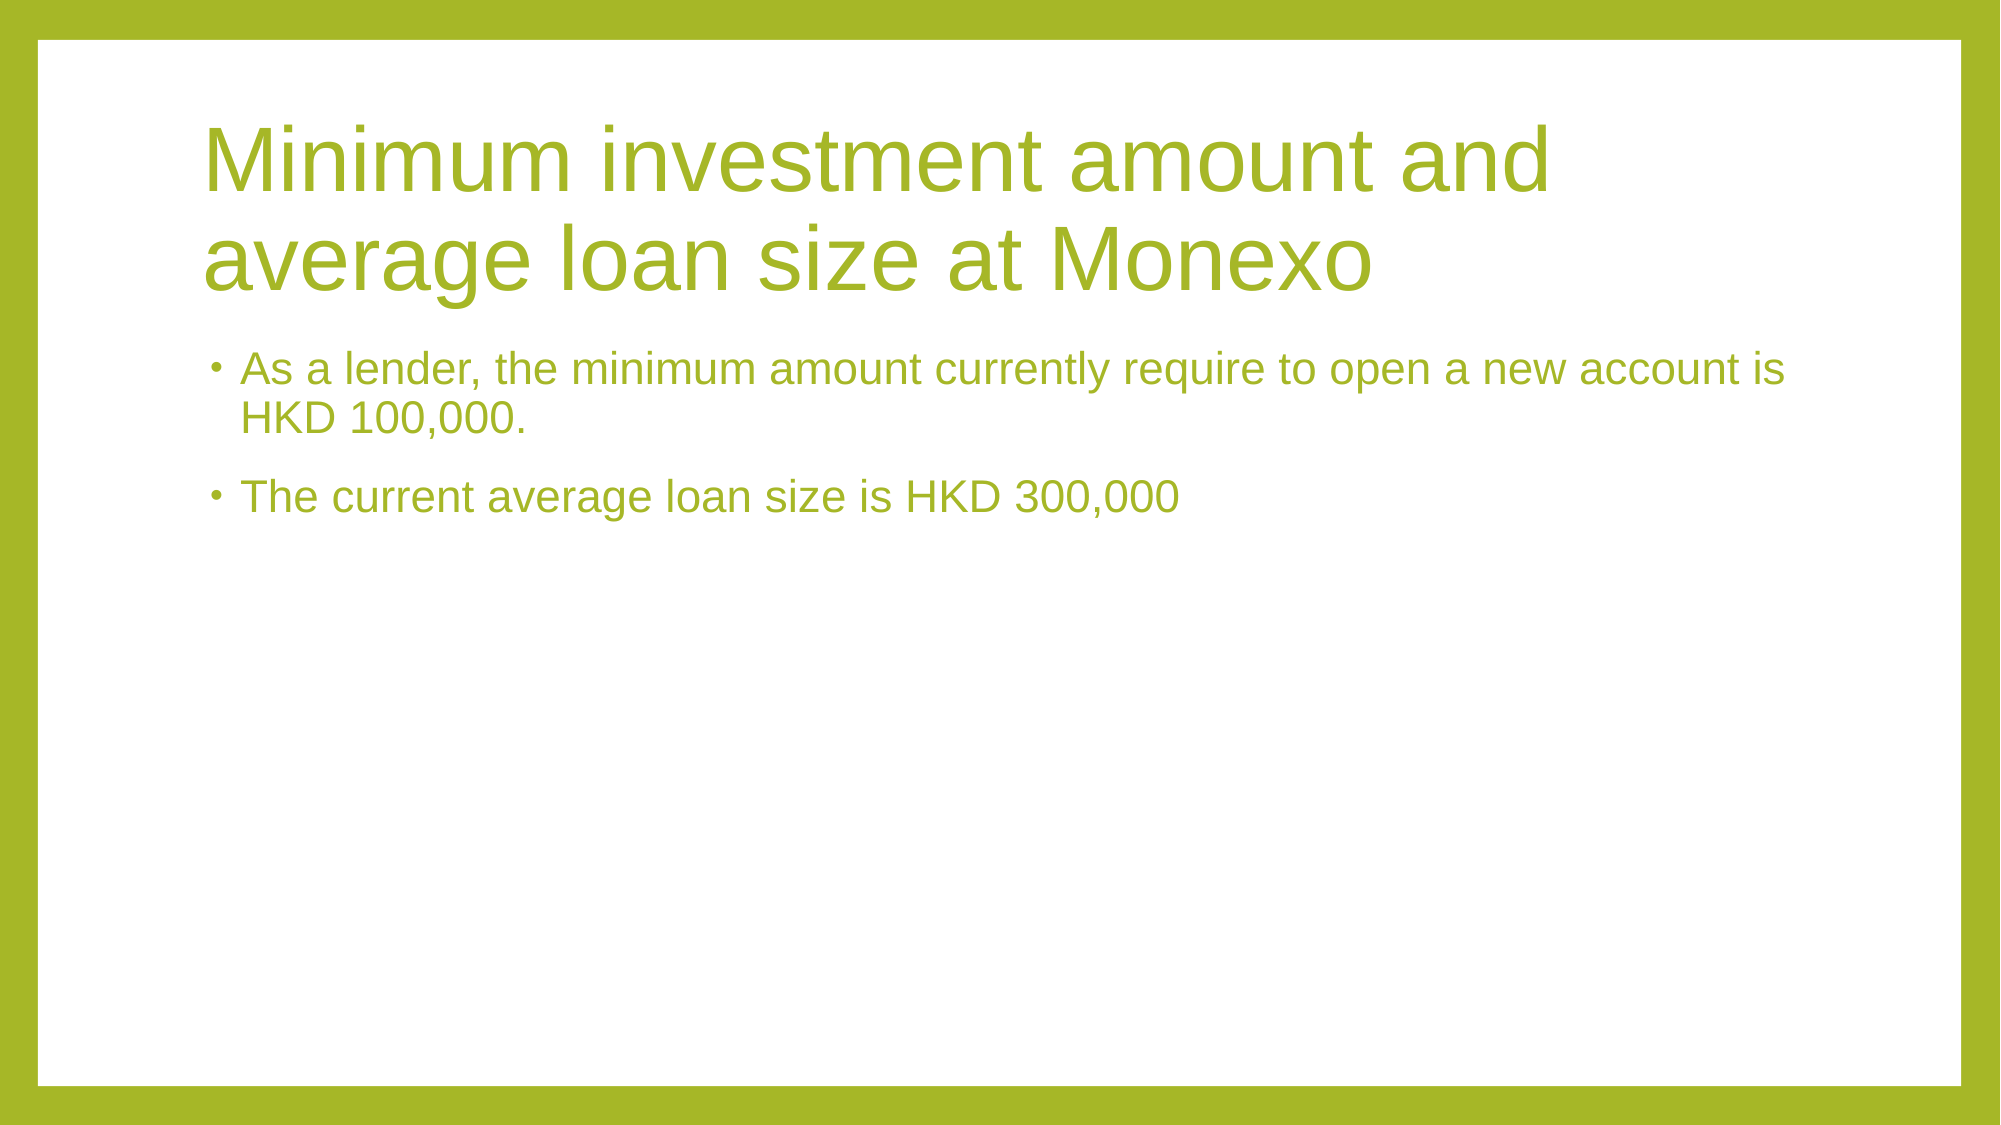

# Minimum investment amount and average loan size at Monexo
As a lender, the minimum amount currently require to open a new account is HKD 100,000.
The current average loan size is HKD 300,000